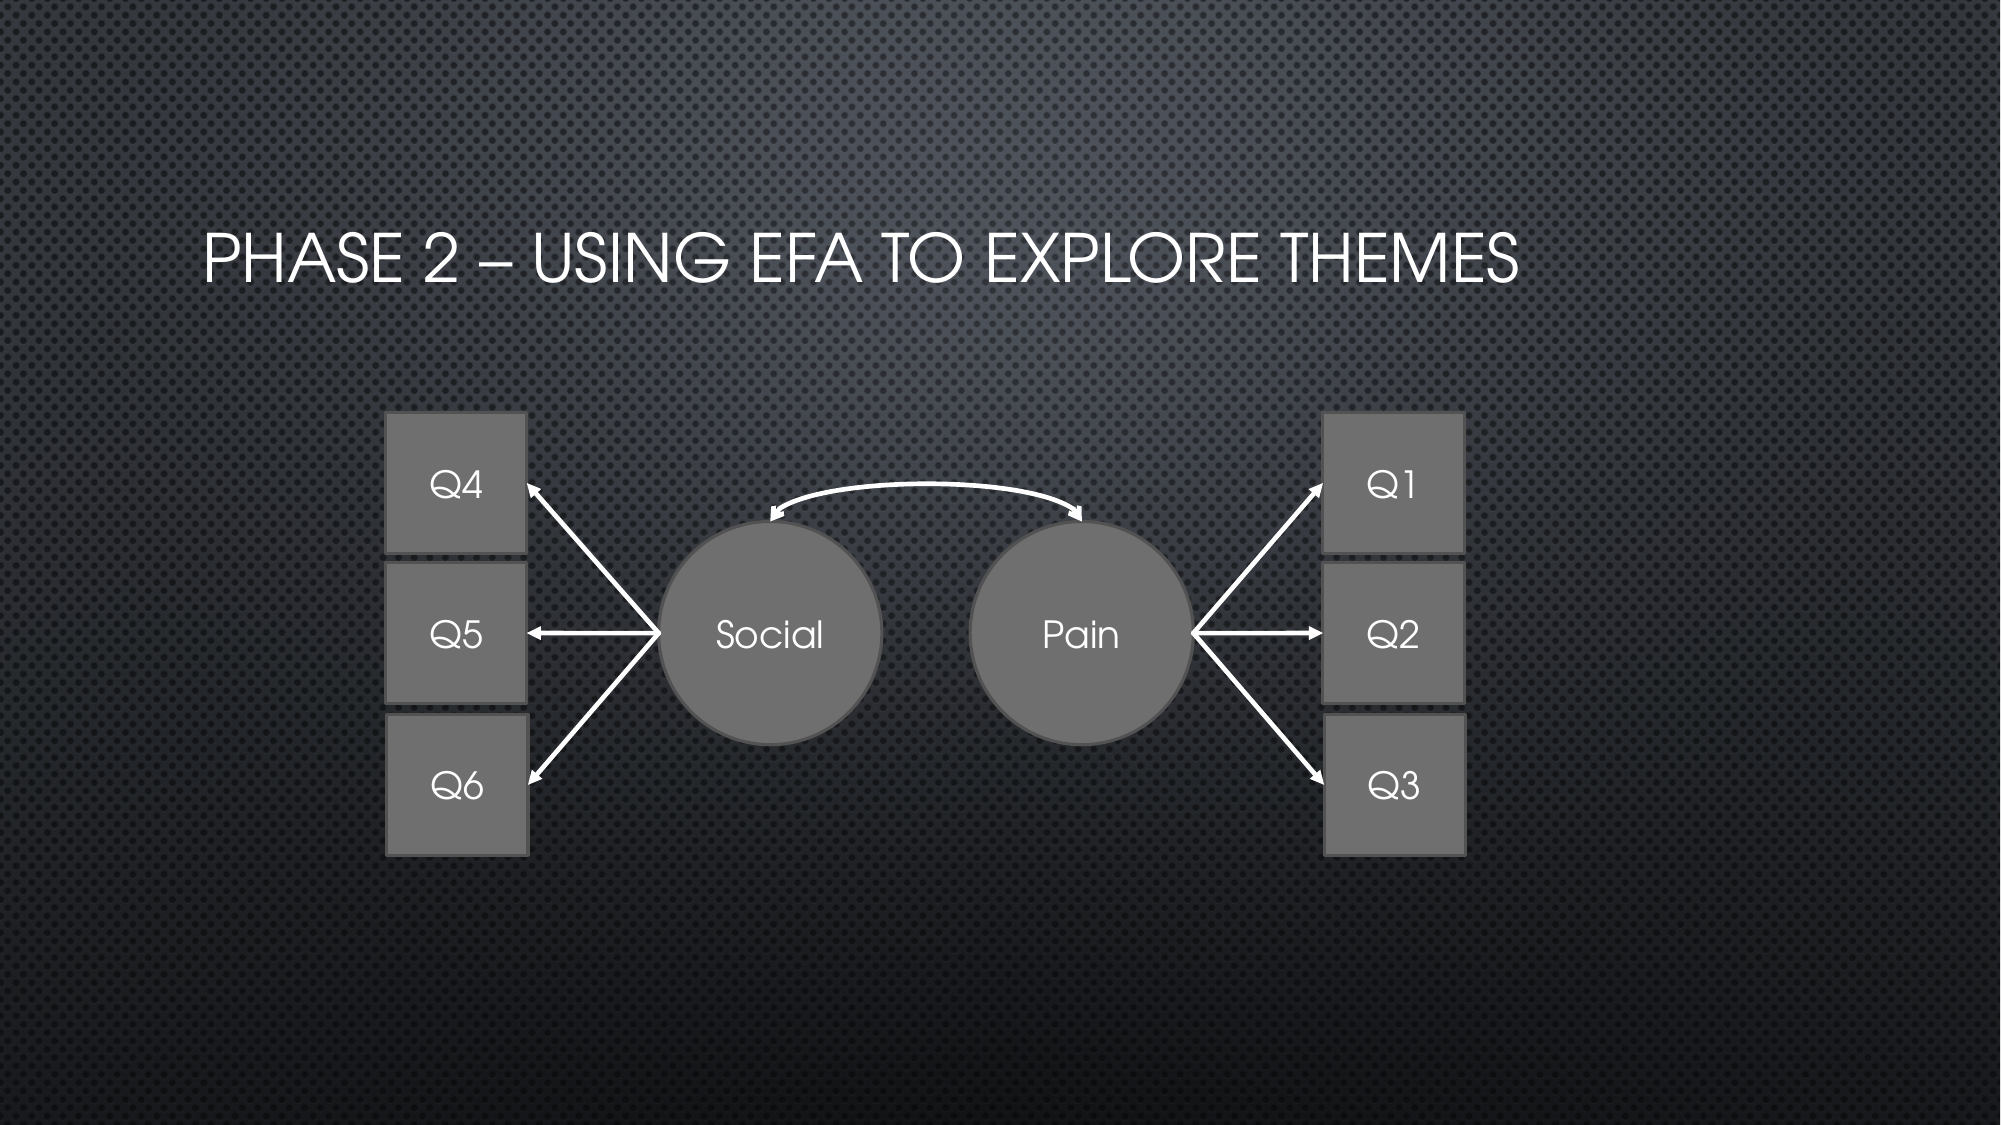

# Phase 2 – Using EFA to explore themes
Q4
Q1
Social
Pain
Q5
Q2
Q6
Q3